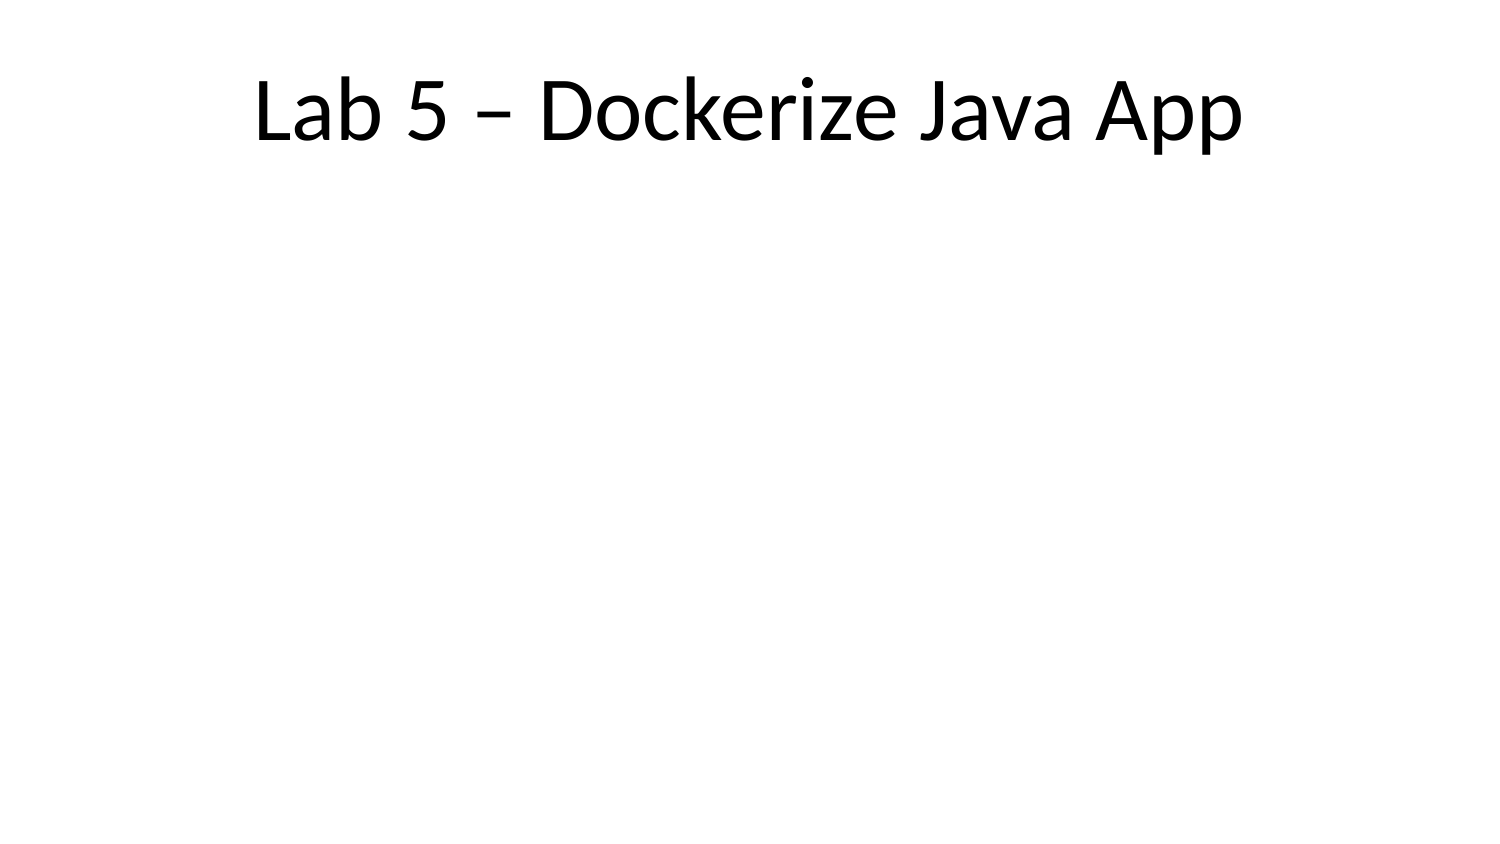

# Lab 5 – Dockerize Java App